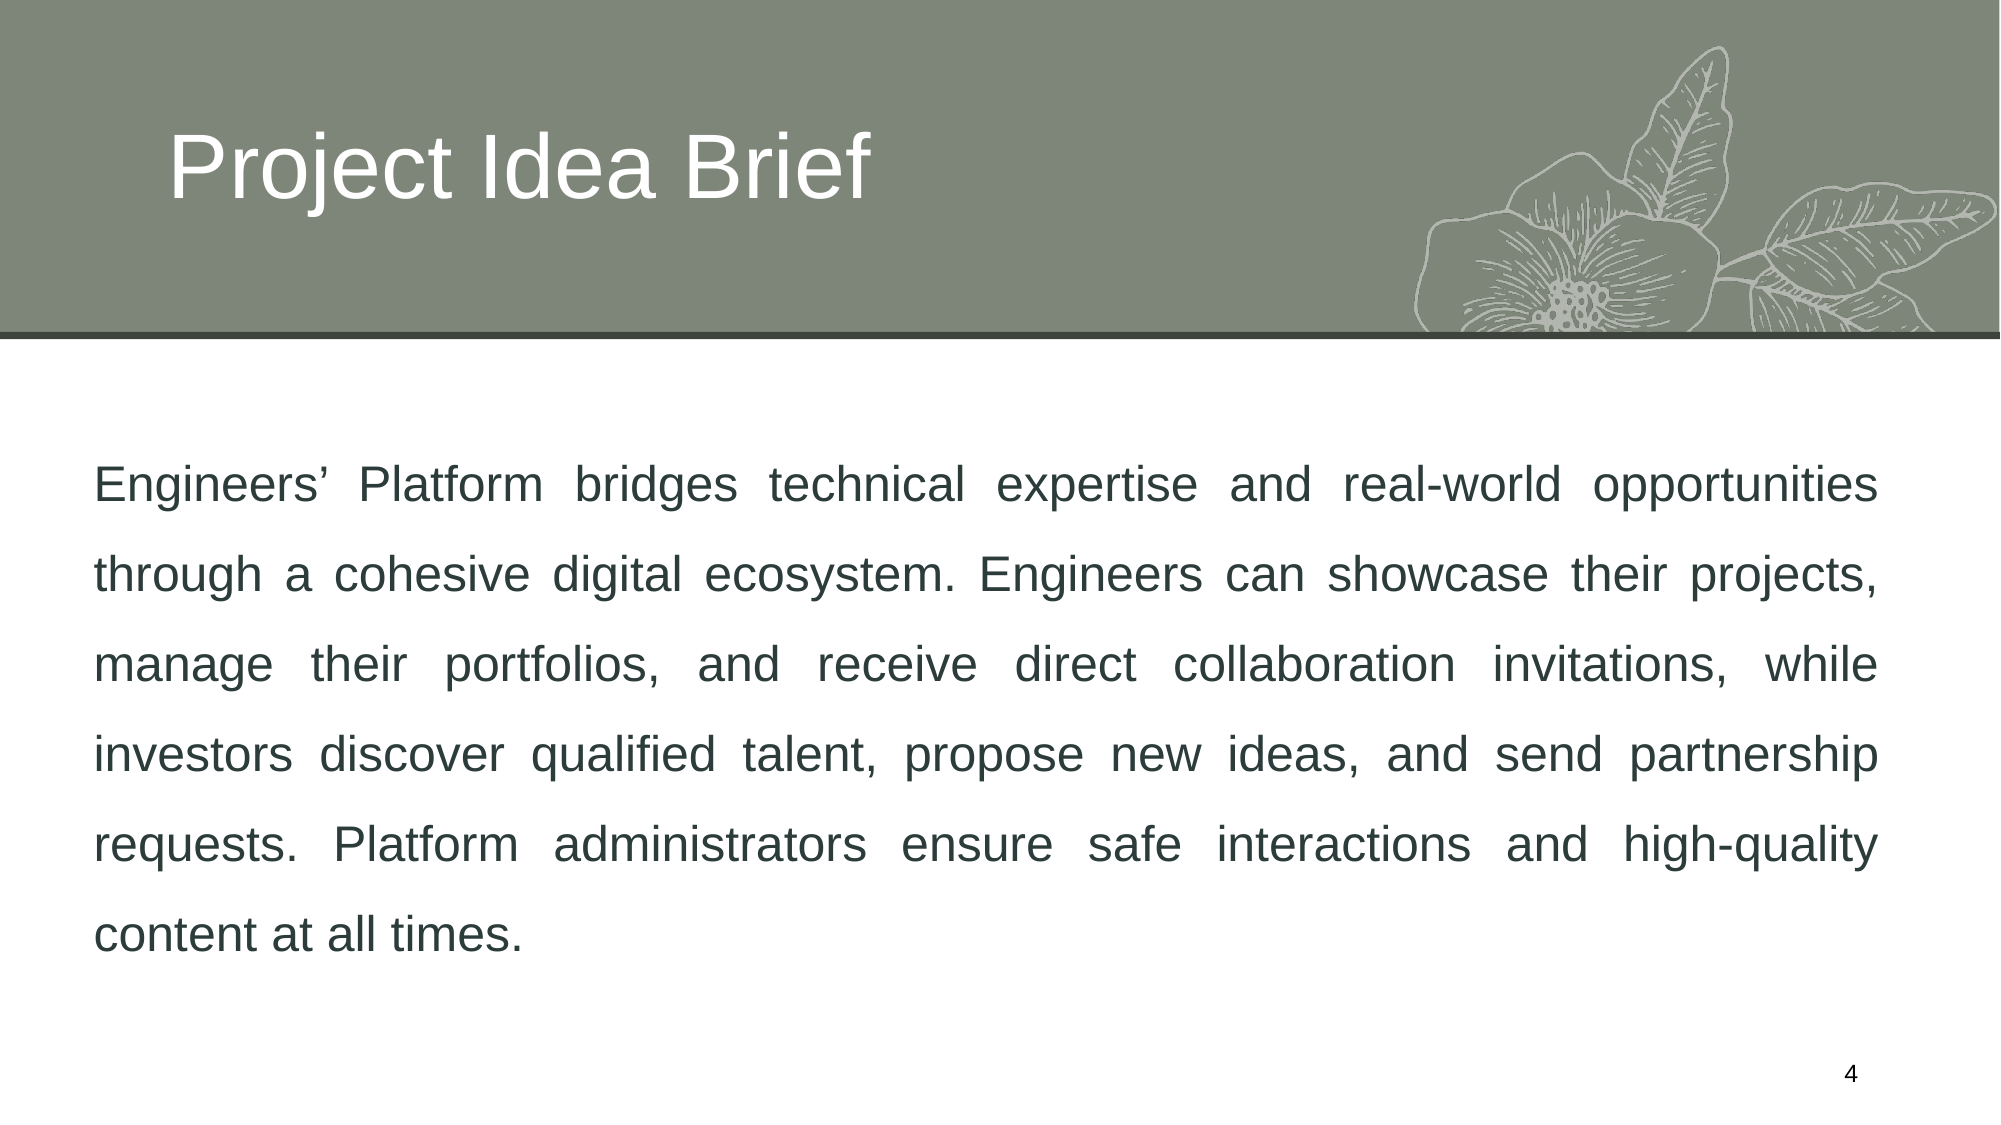

# Project Idea Brief
Engineers’ Platform bridges technical expertise and real‑world opportunities through a cohesive digital ecosystem. Engineers can showcase their projects, manage their portfolios, and receive direct collaboration invitations, while investors discover qualified talent, propose new ideas, and send partnership requests. Platform administrators ensure safe interactions and high‑quality content at all times.
4